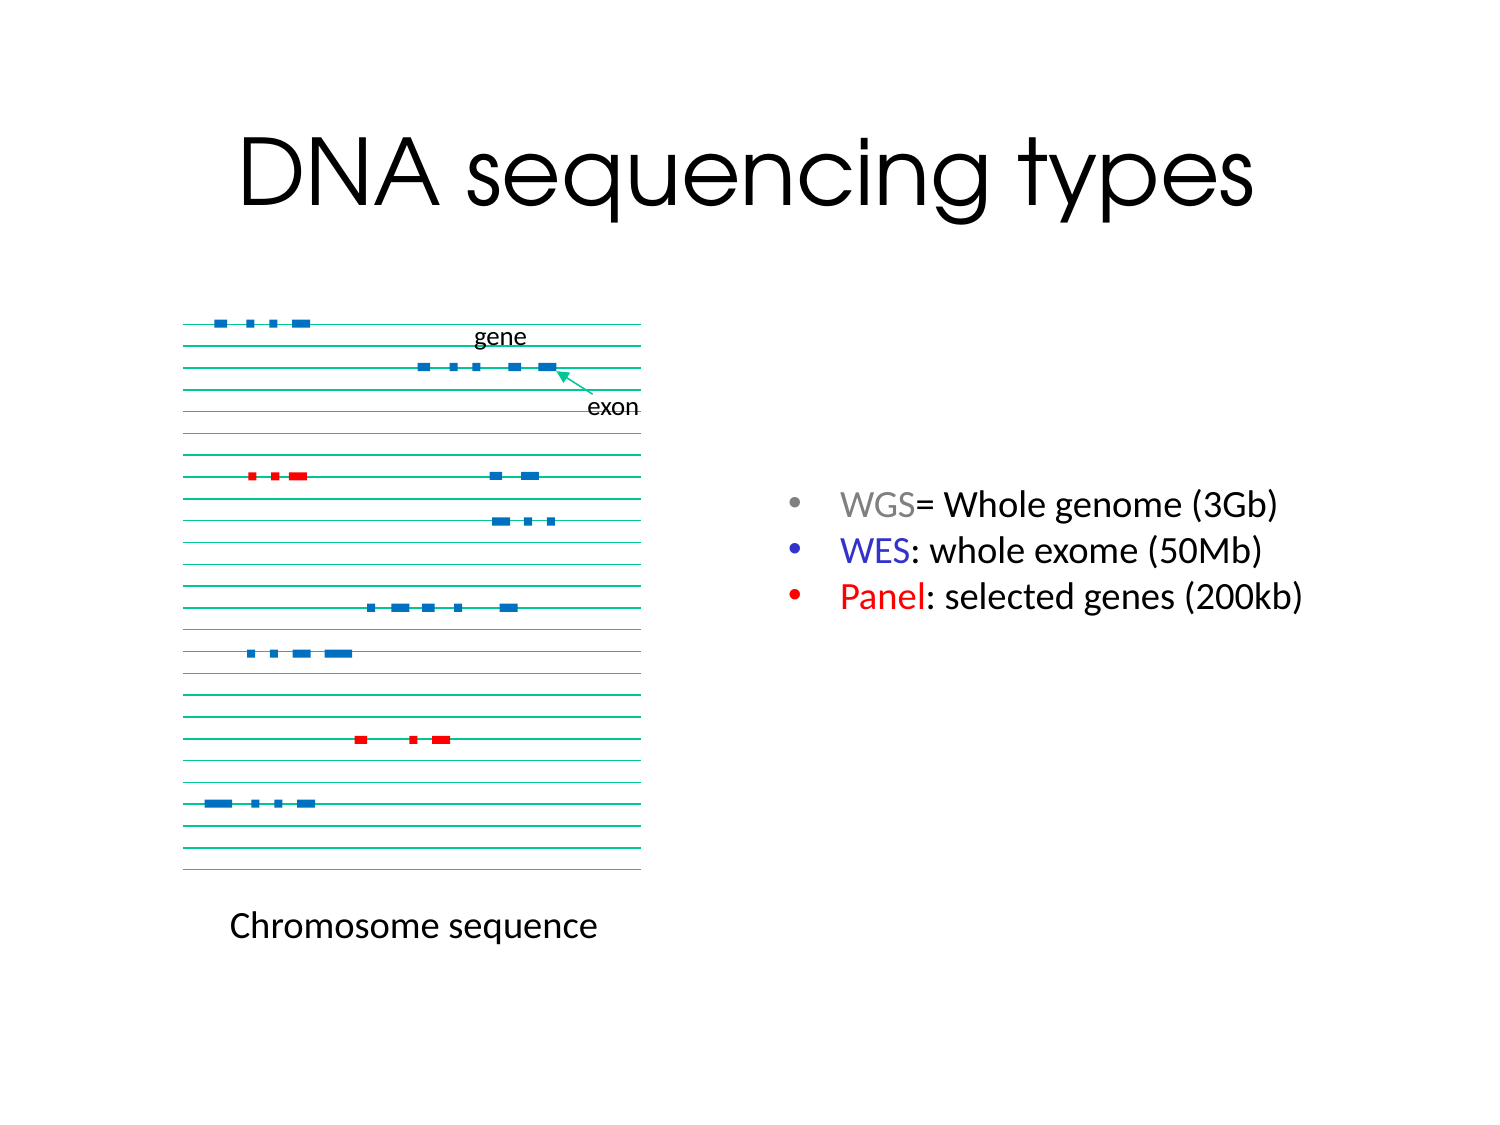

# DNA sequencing types
gene

exon

WGS= Whole genome (3Gb)
WES: whole exome (50Mb)
Panel: selected genes (200kb)

Chromosome sequence